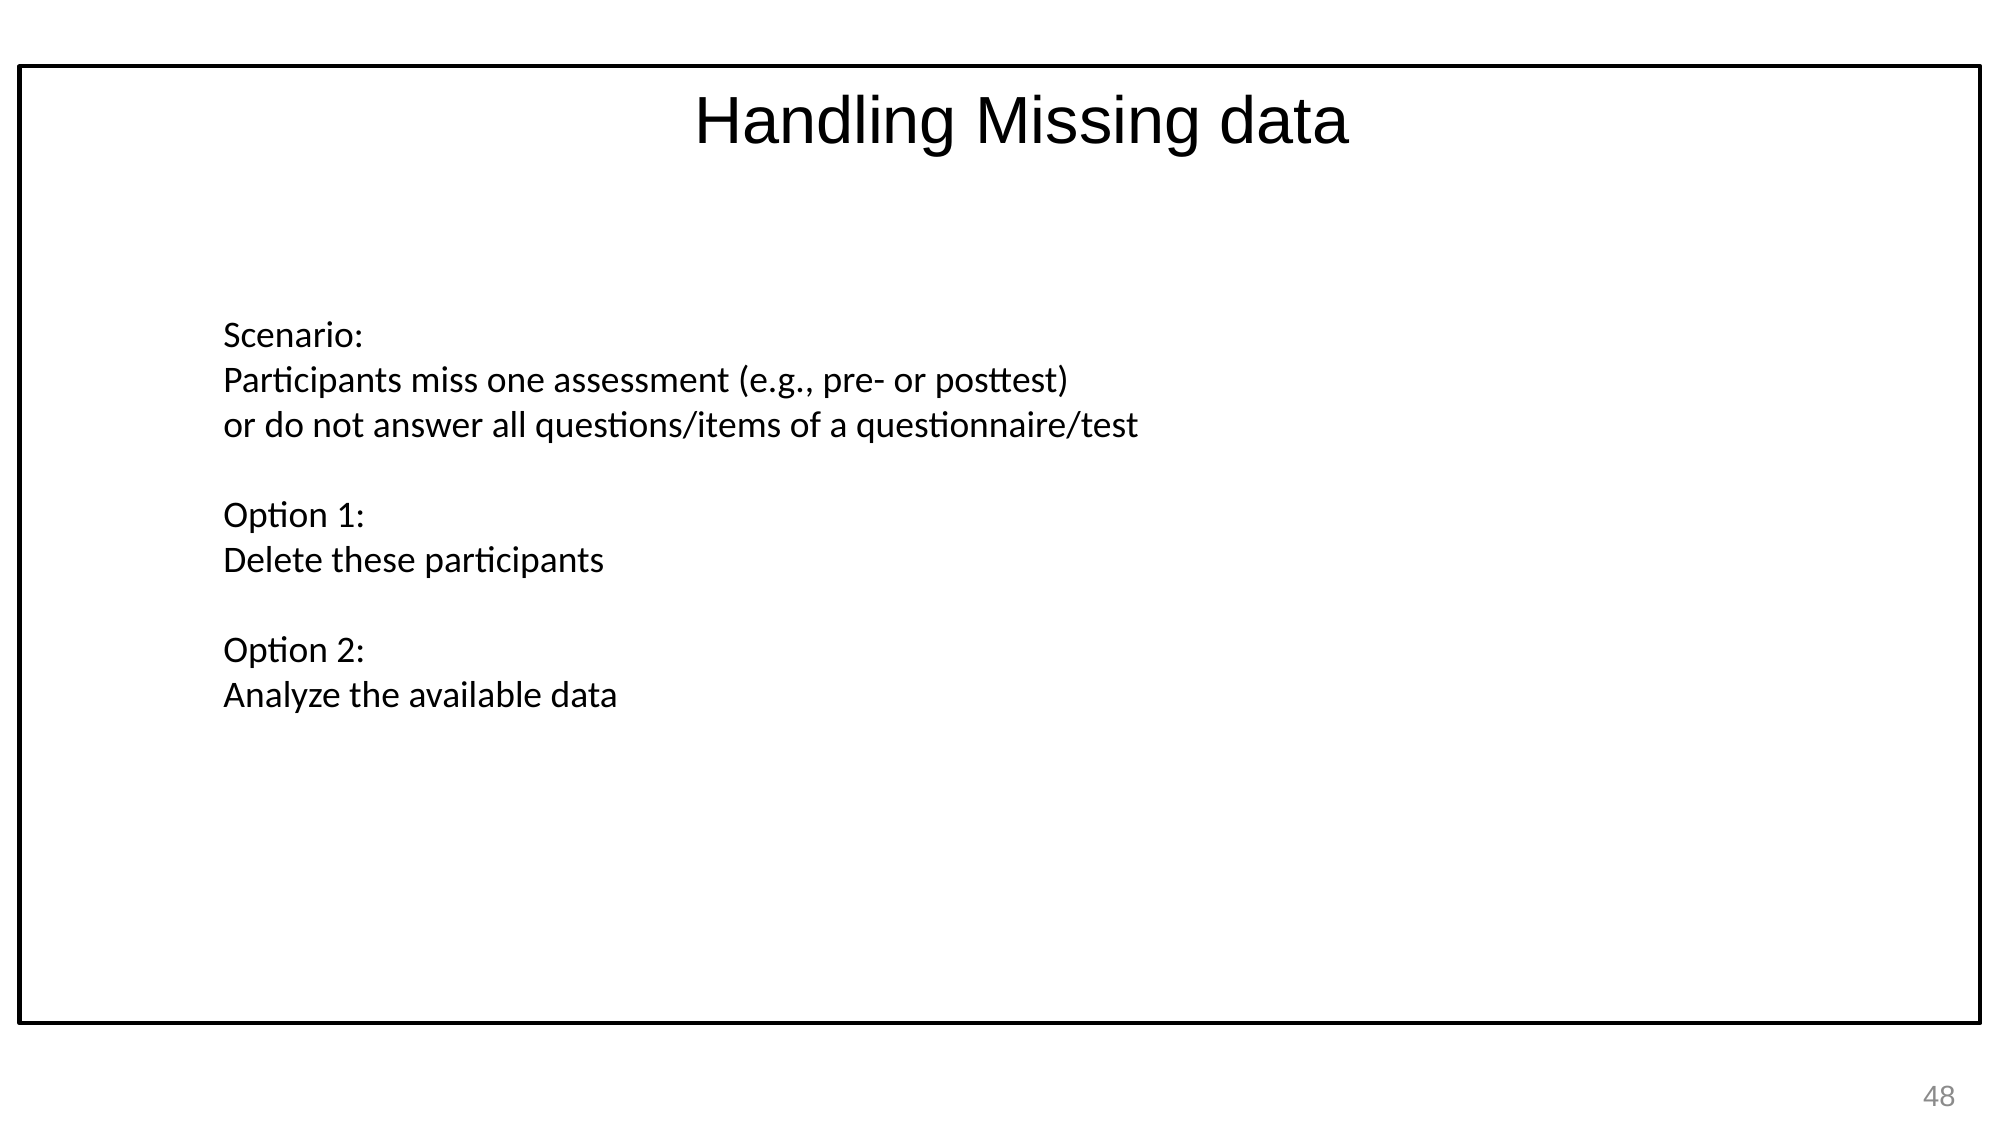

Handling Missing data
Scenario:
Participants miss one assessment (e.g., pre- or posttest)
or do not answer all questions/items of a questionnaire/test

Option 1:
Delete these participants

Option 2:
Analyze the available data
48